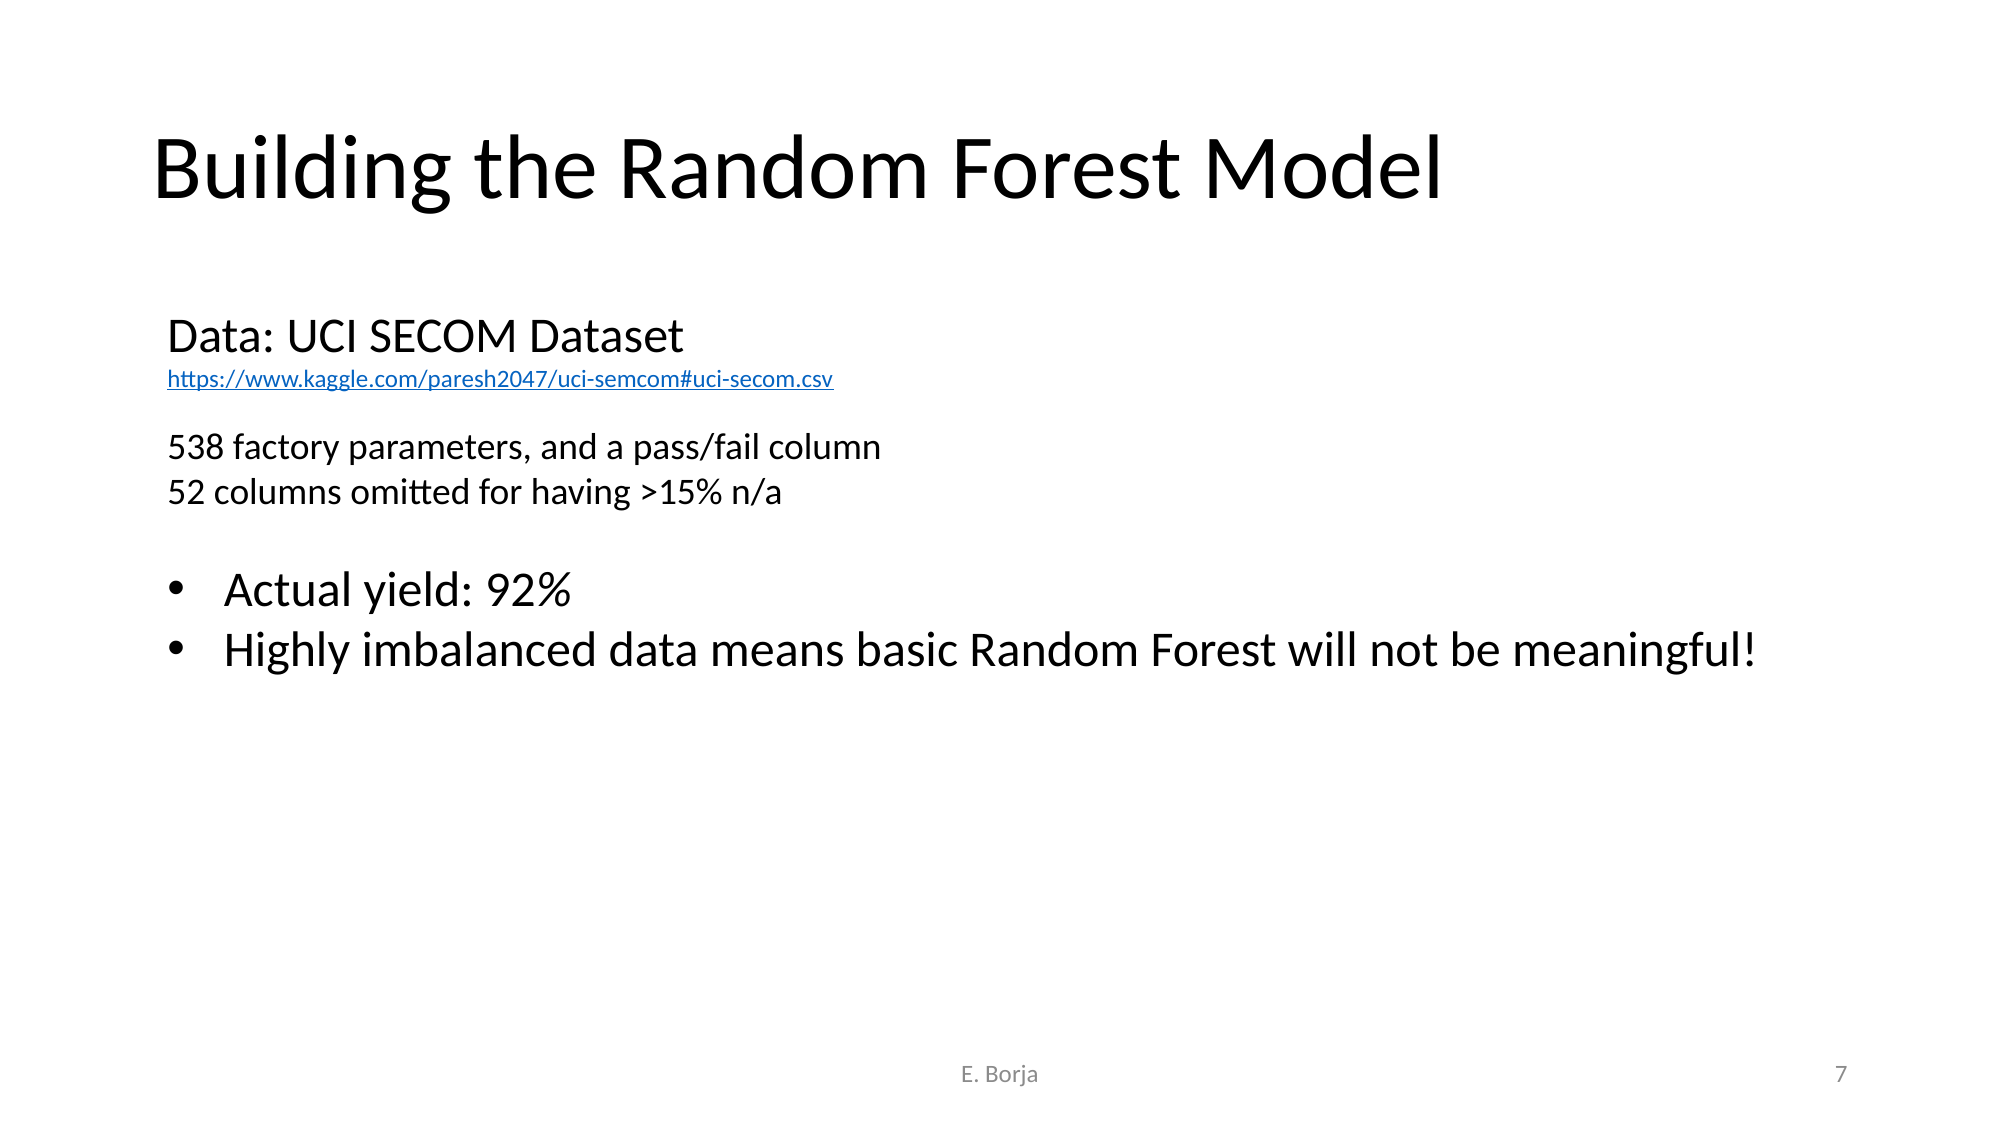

# Building the Random Forest Model
Data: UCI SECOM Dataset
https://www.kaggle.com/paresh2047/uci-semcom#uci-secom.csv

538 factory parameters, and a pass/fail column
52 columns omitted for having >15% n/a

Actual yield: 92%
Highly imbalanced data means basic Random Forest will not be meaningful!

E. Borja
7